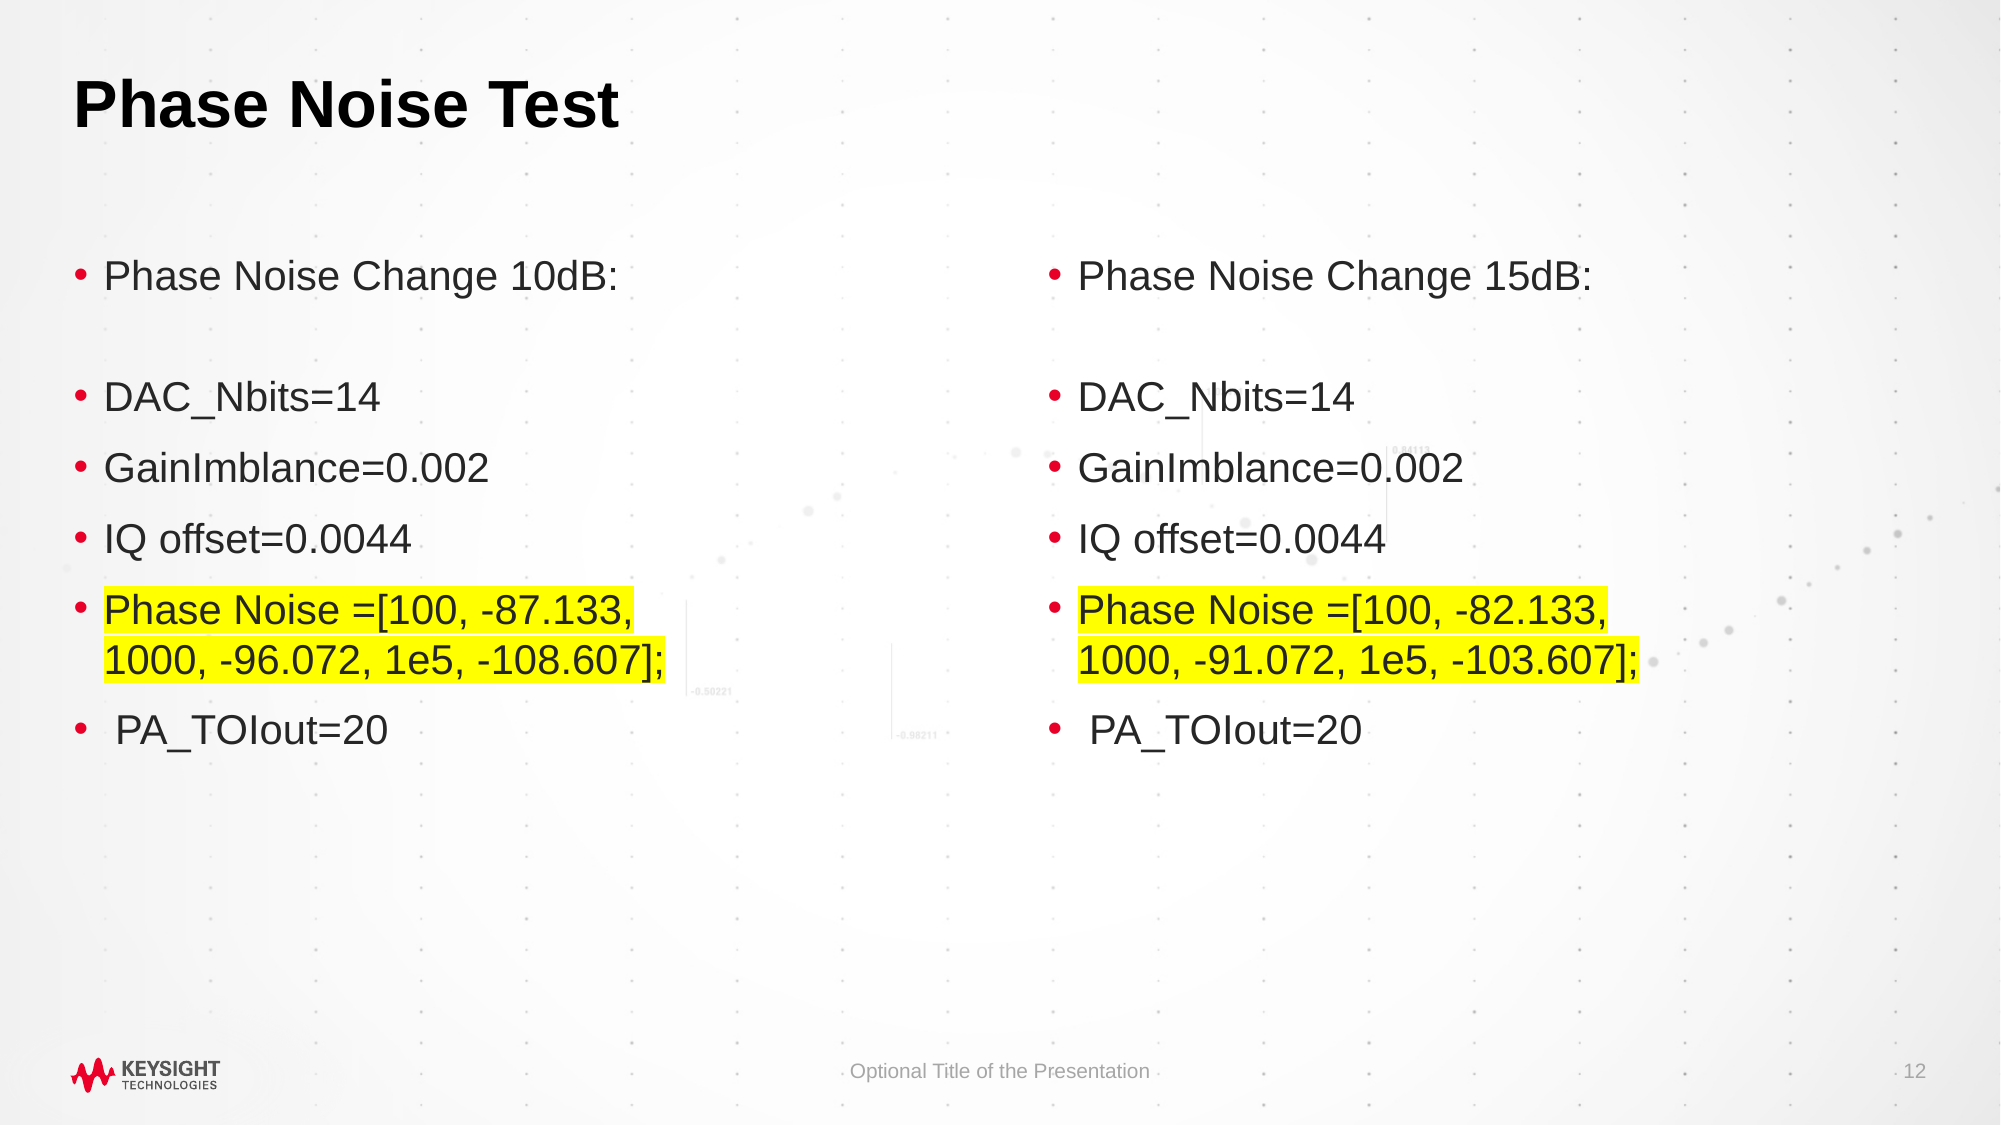

# Phase Noise Test

Phase Noise Change 10dB:
DAC_Nbits=14
GainImblance=0.002
IQ offset=0.0044
Phase Noise =[100, -87.133, 1000, -96.072, 1e5, -108.607];
 PA_TOIout=20
Phase Noise Change 15dB:
DAC_Nbits=14
GainImblance=0.002
IQ offset=0.0044
Phase Noise =[100, -82.133, 1000, -91.072, 1e5, -103.607];
 PA_TOIout=20
Optional Title of the Presentation